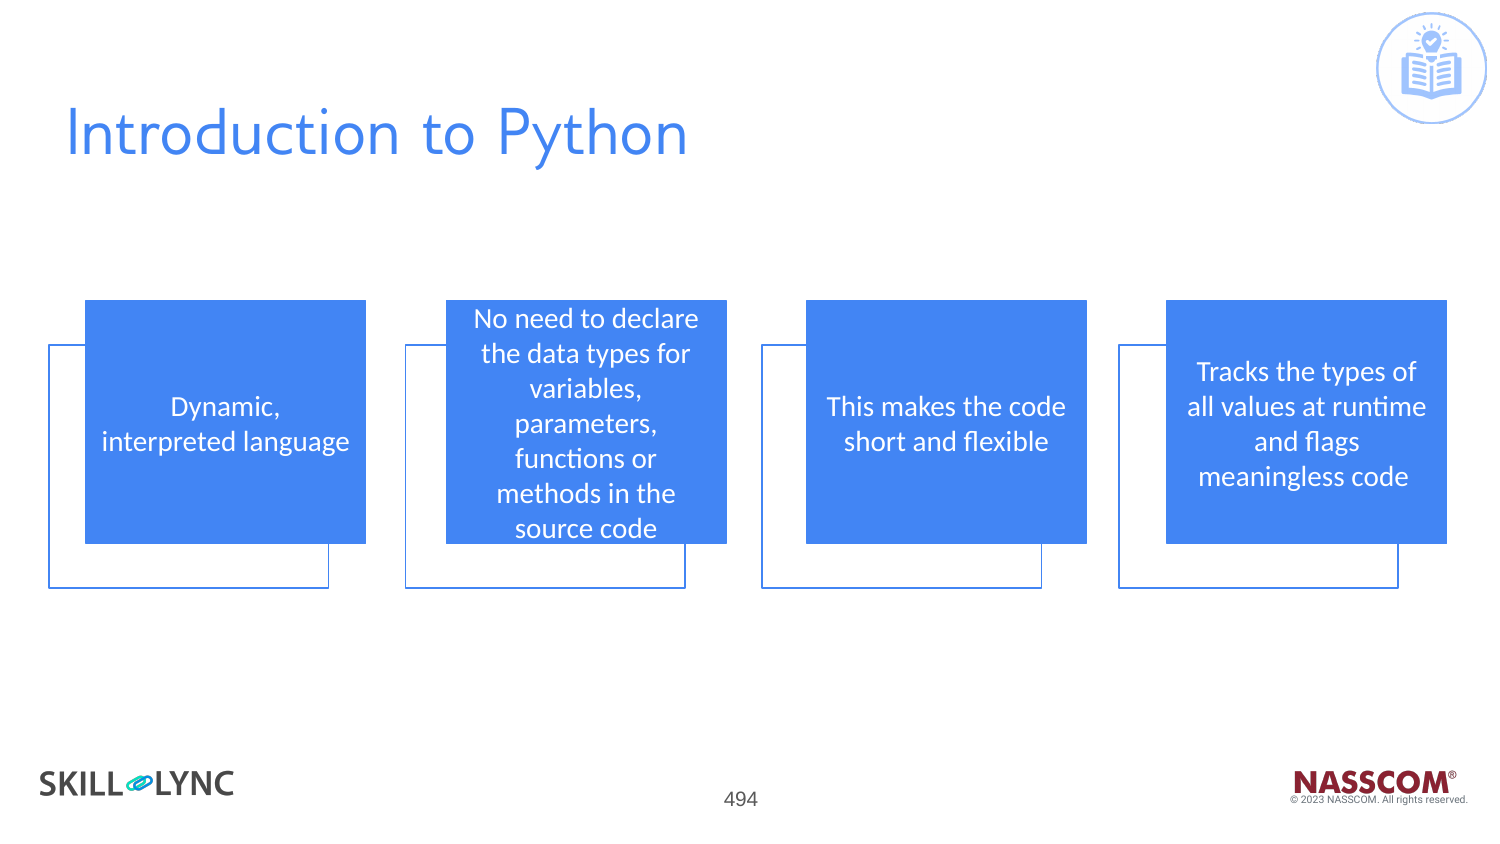

# Introduction to Python
Dynamic, interpreted language

No need to declare the data types for variables, parameters, functions or methods in the source code

This makes the code short and flexible

Tracks the types of all values at runtime and flags meaningless code

494